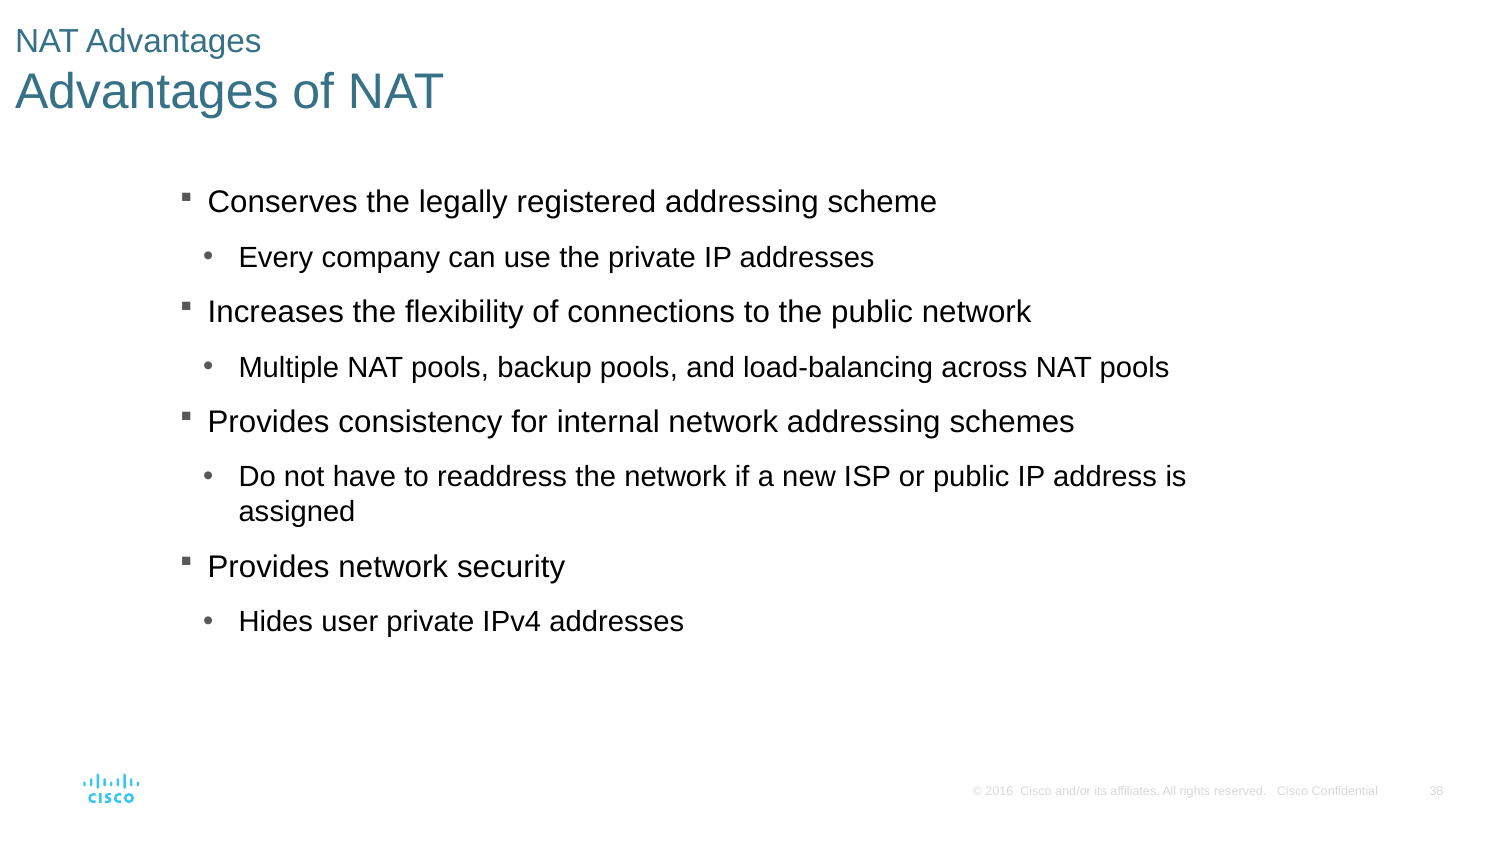

# NAT Advantages Advantages of NAT
Conserves the legally registered addressing scheme
Every company can use the private IP addresses
Increases the flexibility of connections to the public network
Multiple NAT pools, backup pools, and load-balancing across NAT pools
Provides consistency for internal network addressing schemes
Do not have to readdress the network if a new ISP or public IP address is assigned
Provides network security
Hides user private IPv4 addresses